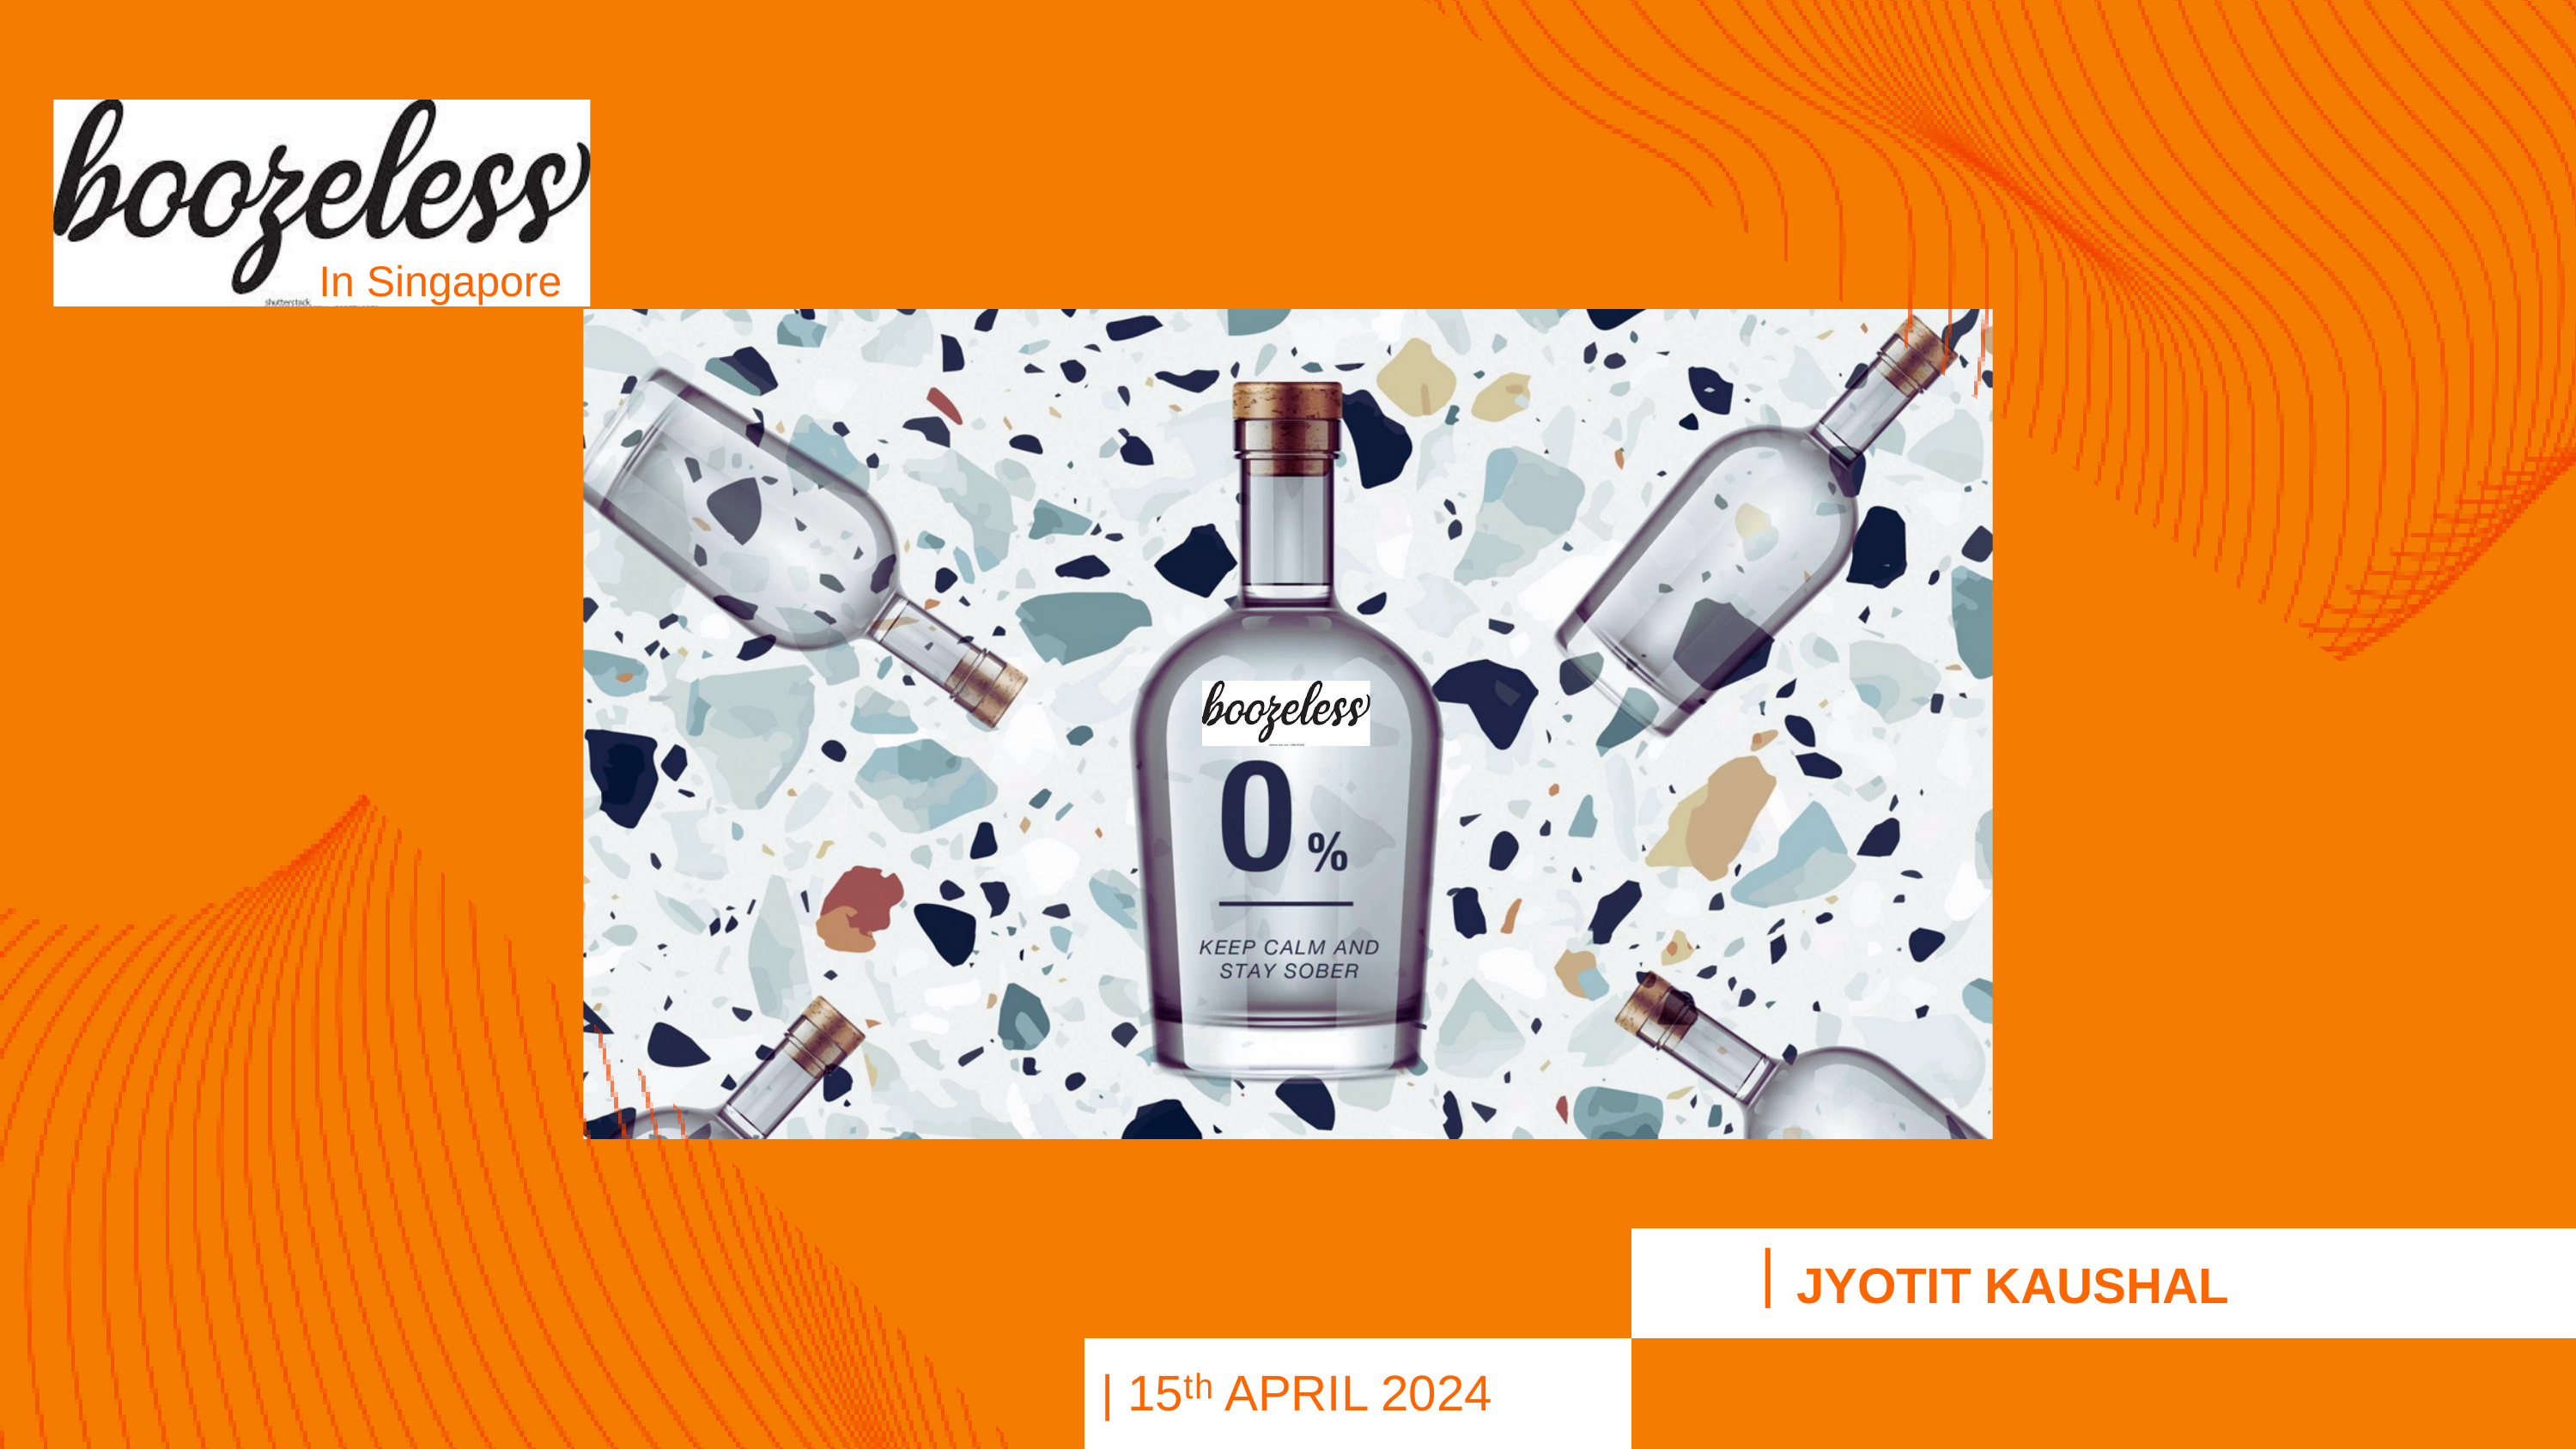

Company Name

In Singapore

|
JYOTIT KAUSHAL

Automatic video captions available.

| 15ᵗʰ APRIL 2024